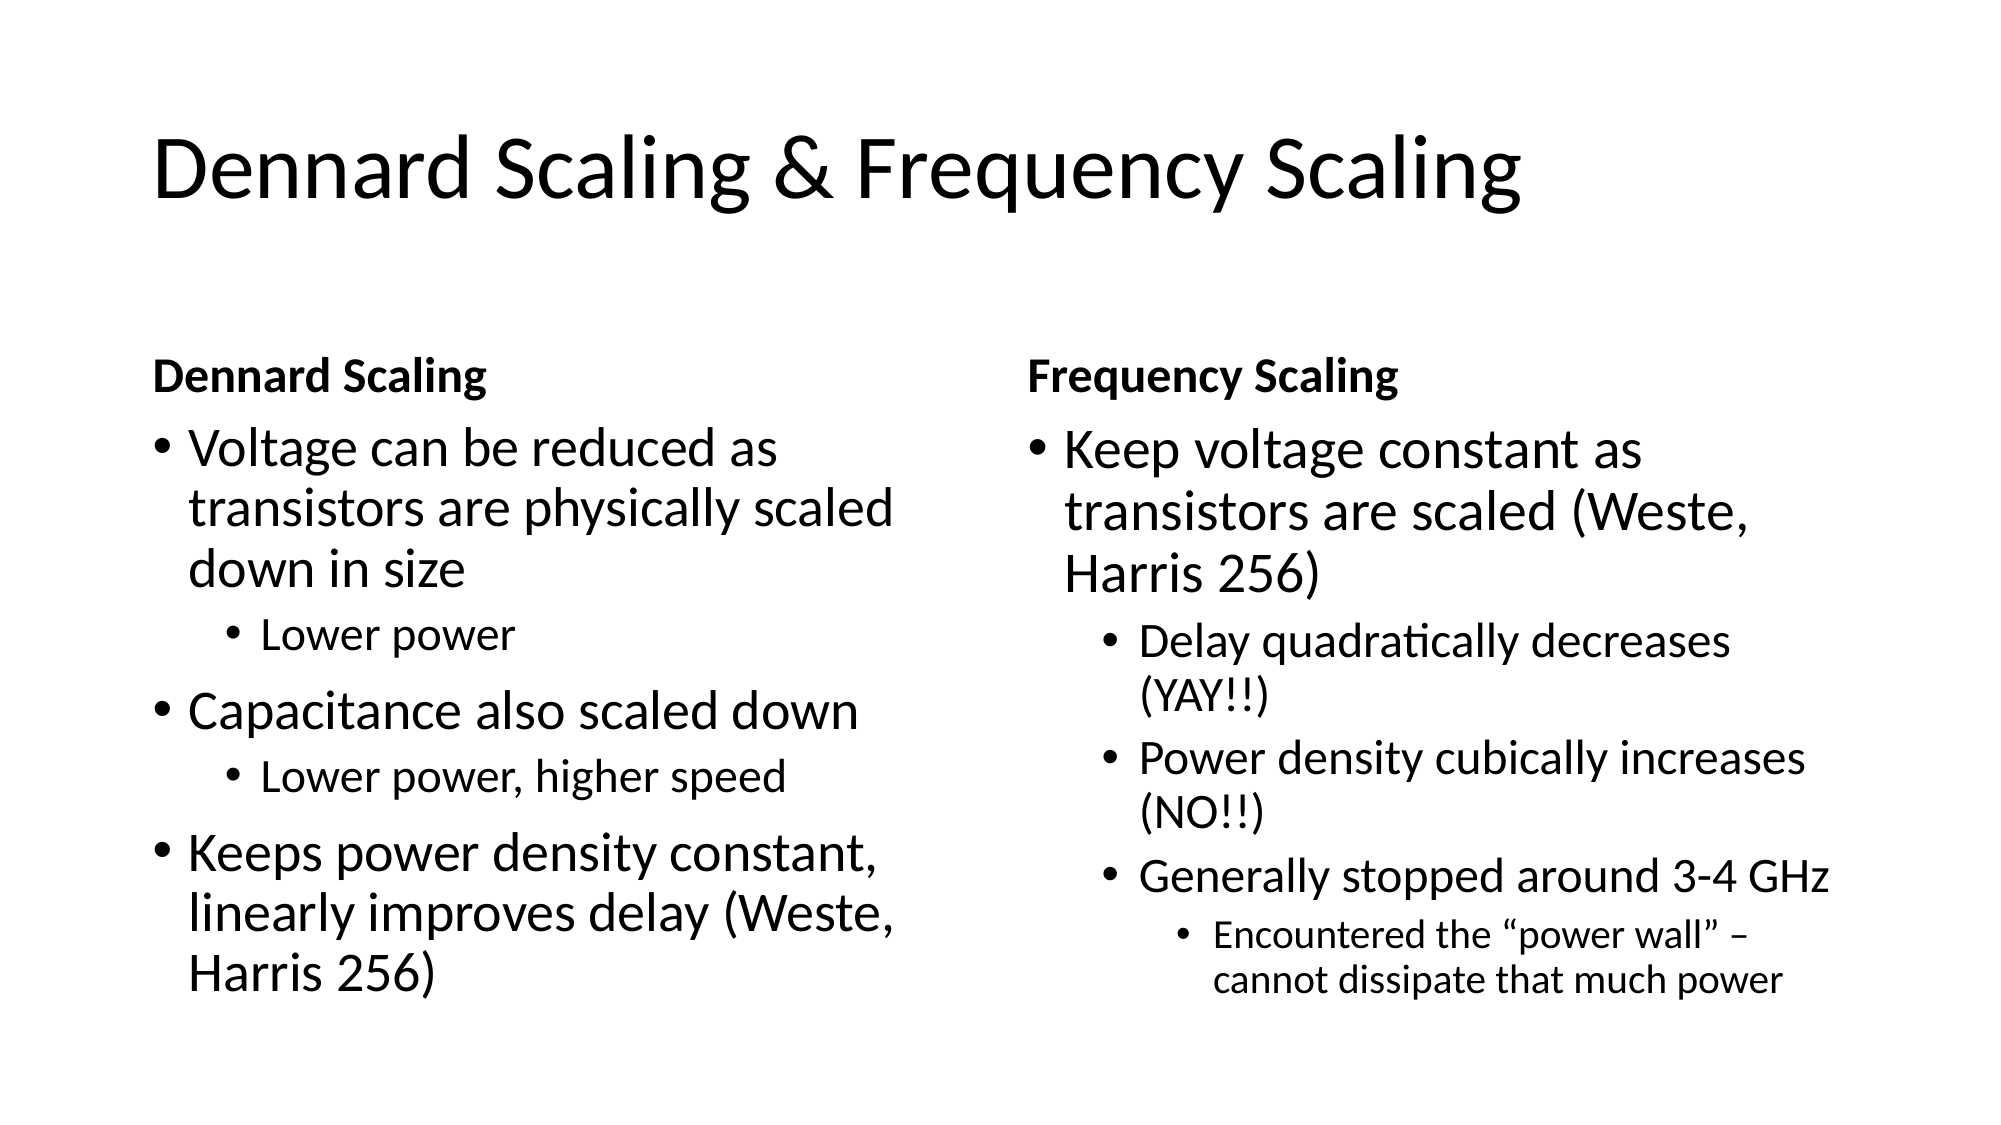

# Dennard Scaling & Frequency Scaling
Dennard Scaling
Frequency Scaling
Voltage can be reduced as transistors are physically scaled down in size
Lower power
Capacitance also scaled down
Lower power, higher speed
Keeps power density constant, linearly improves delay (Weste, Harris 256)

Keep voltage constant as transistors are scaled (Weste, Harris 256)
Delay quadratically decreases (YAY!!)
Power density cubically increases (NO!!)
Generally stopped around 3-4 GHz
Encountered the “power wall” – cannot dissipate that much power